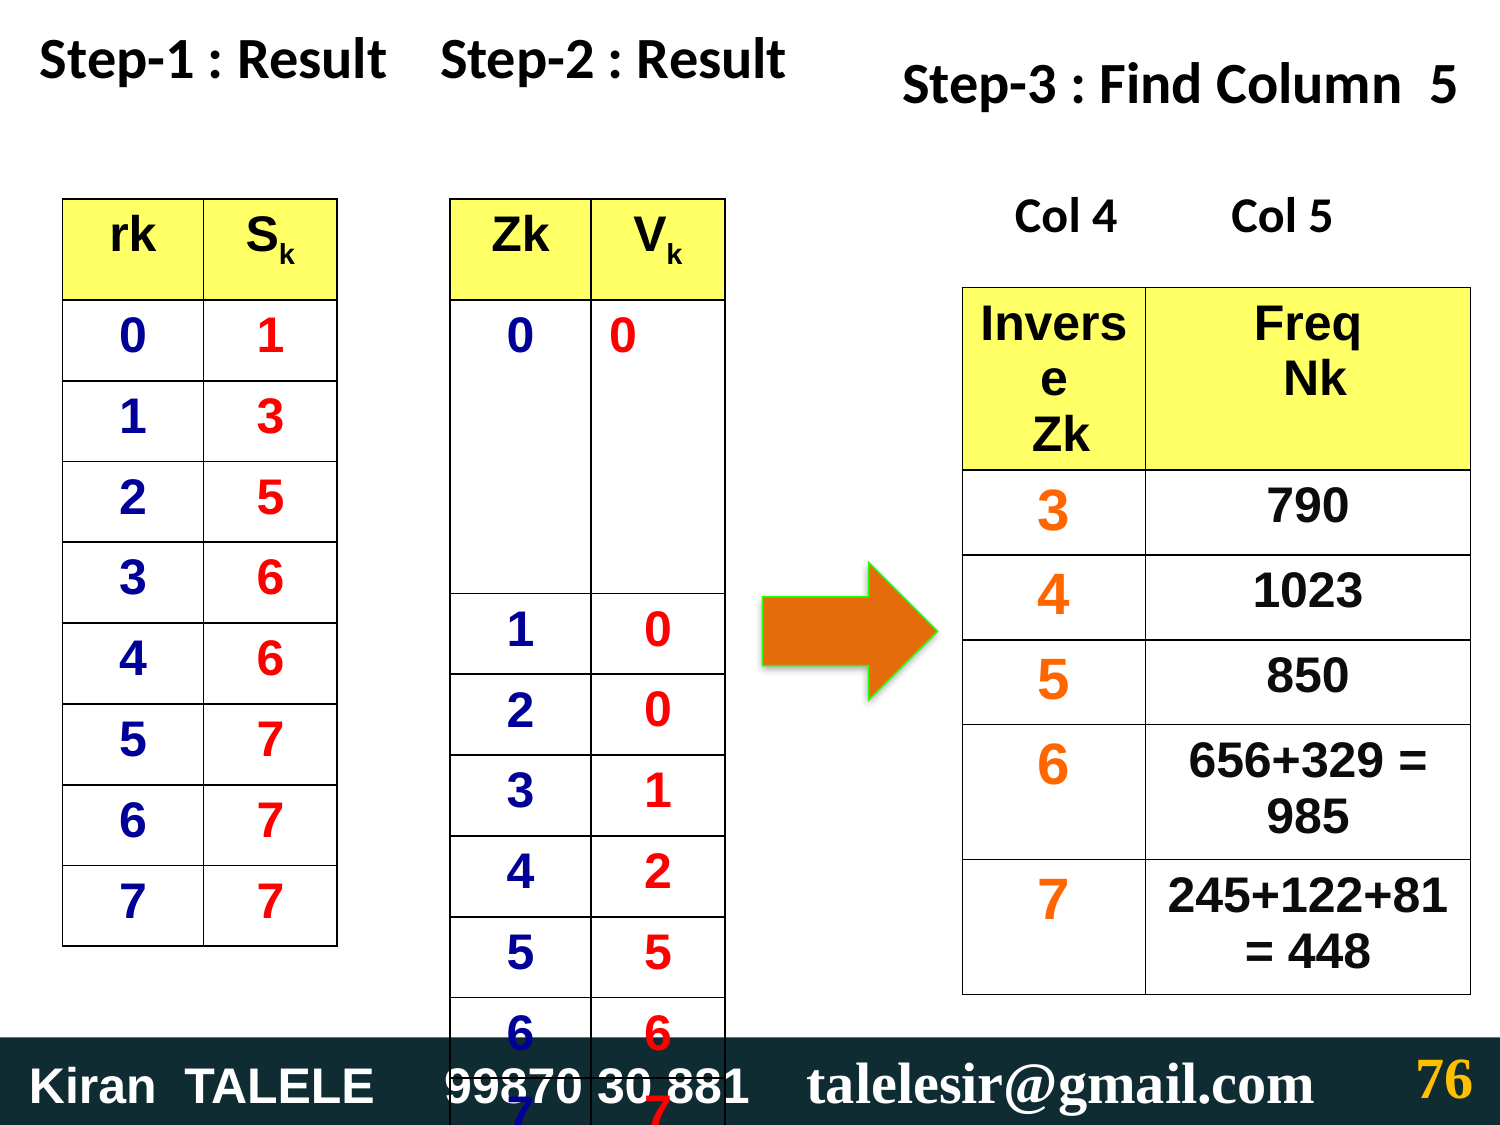

Step-1 : Result
Step-2 : Result
Step-3 : Find Column  5
Col 4
Col 5
| rk | Sk |
| --- | --- |
| 0 | 1 |
| 1 | 3 |
| 2 | 5 |
| 3 | 6 |
| 4 | 6 |
| 5 | 7 |
| 6 | 7 |
| 7 | 7 |
| Zk | Vk |
| --- | --- |
| 0 | 0 |
| 1 | 0 |
| 2 | 0 |
| 3 | 1 |
| 4 | 2 |
| 5 | 5 |
| 6 | 6 |
| 7 | 7 |
| Inverse Zk | Freq Nk |
| --- | --- |
| 3 | 790 |
| 4 | 1023 |
| 5 | 850 |
| 6 | 656+329 = 985 |
| 7 | 245+122+81 = 448 |

76
 Kiran  TALELE     99870 30 881    talelesir@gmail.com